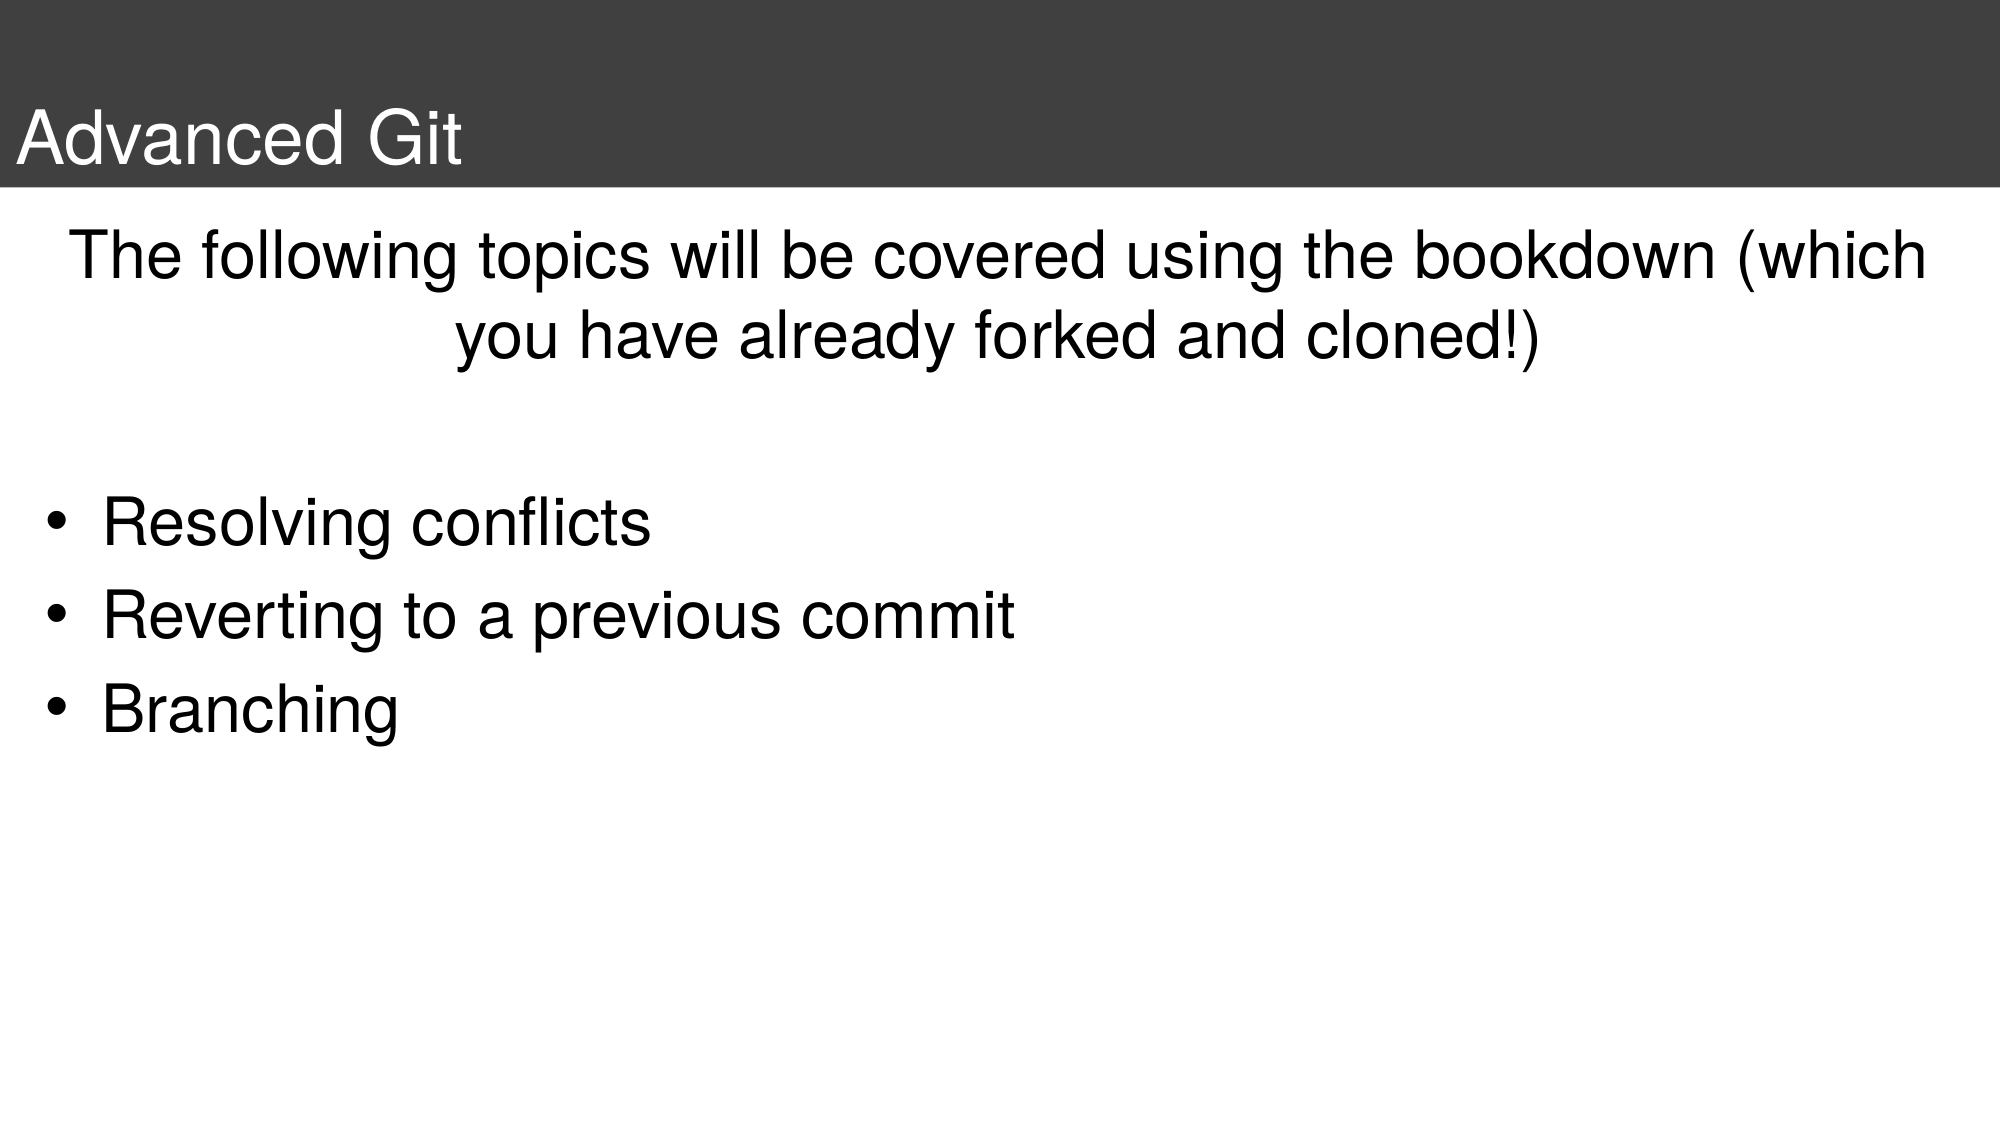

# Advanced Git
The following topics will be covered using the bookdown (which you have already forked and cloned!)

Resolving conflicts
Reverting to a previous commit
Branching